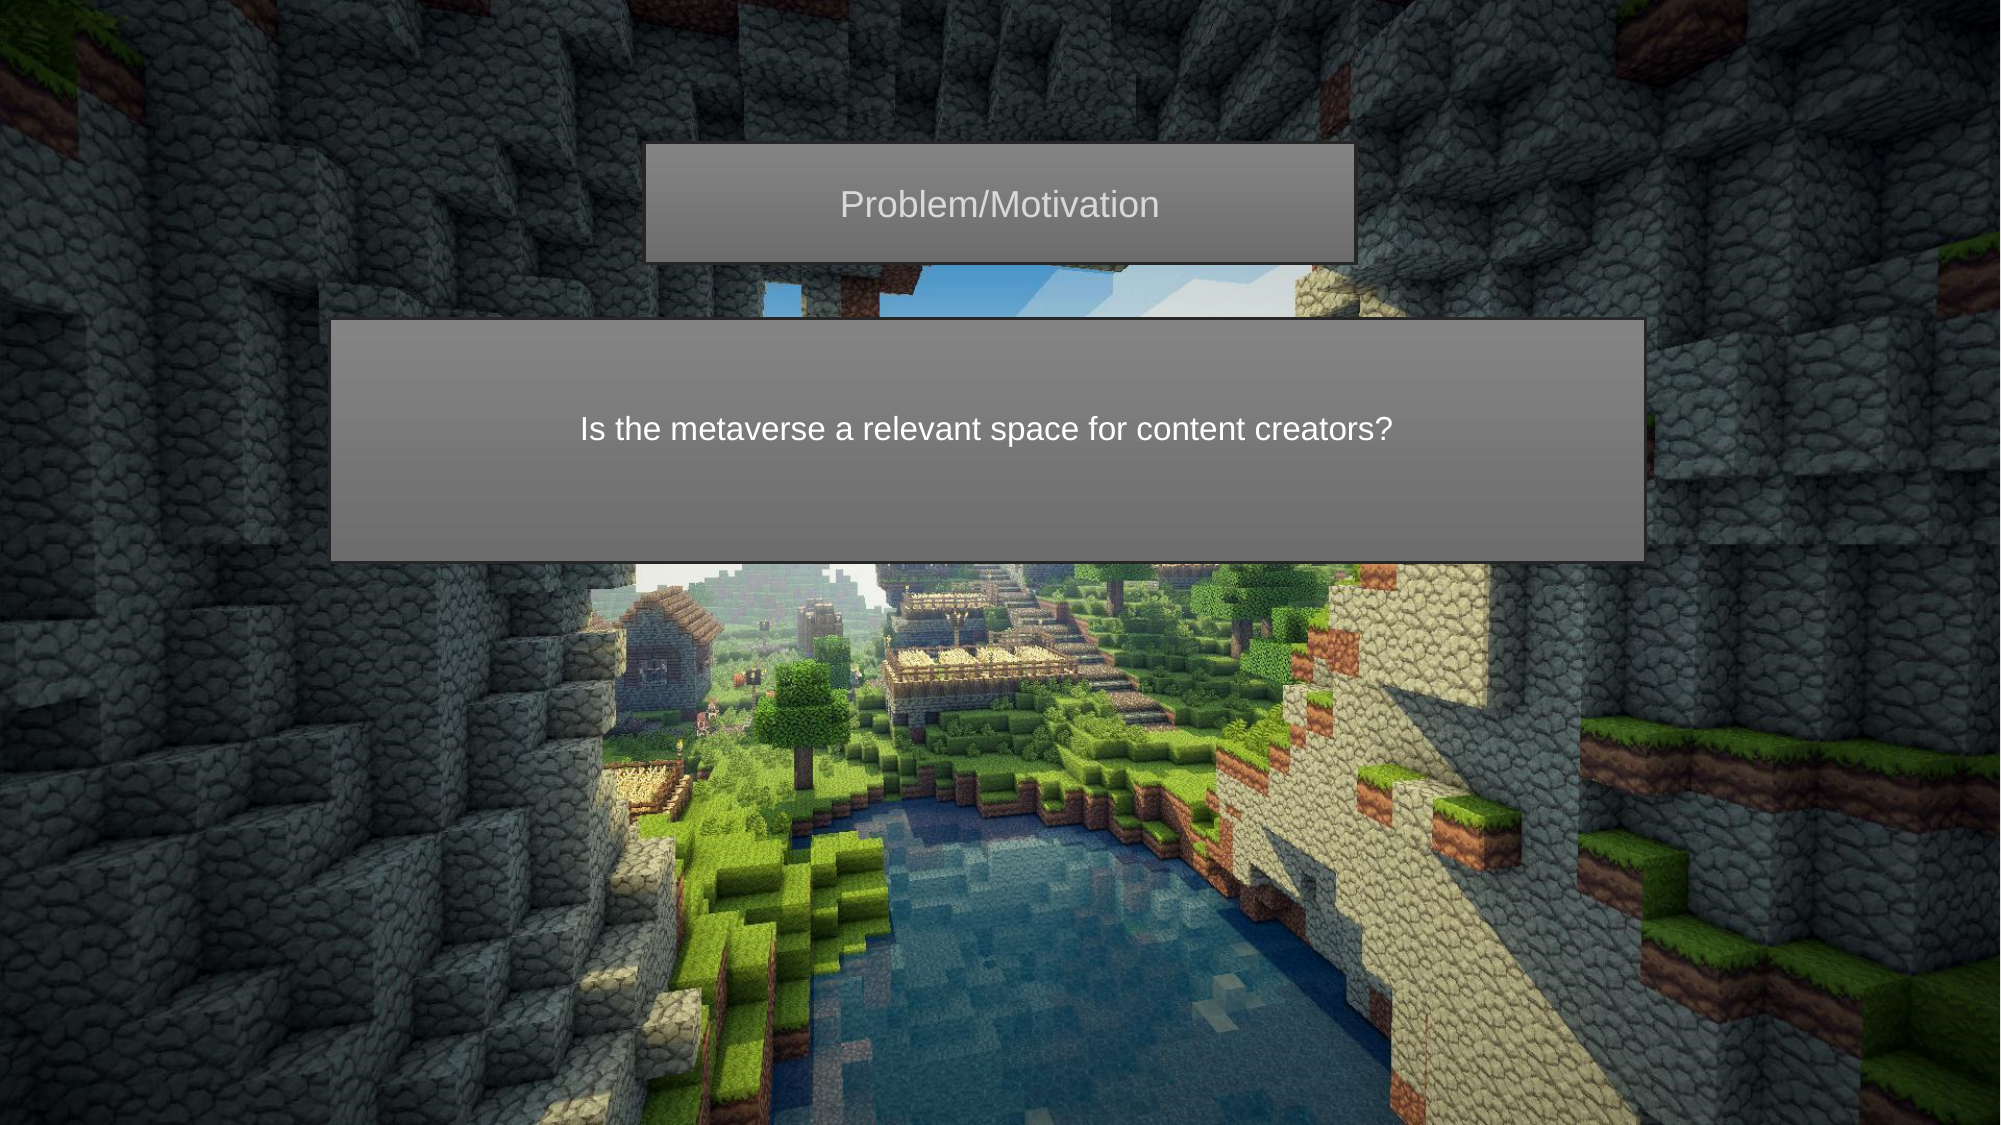

Problem/Motivation

Is the metaverse a relevant space for content creators?